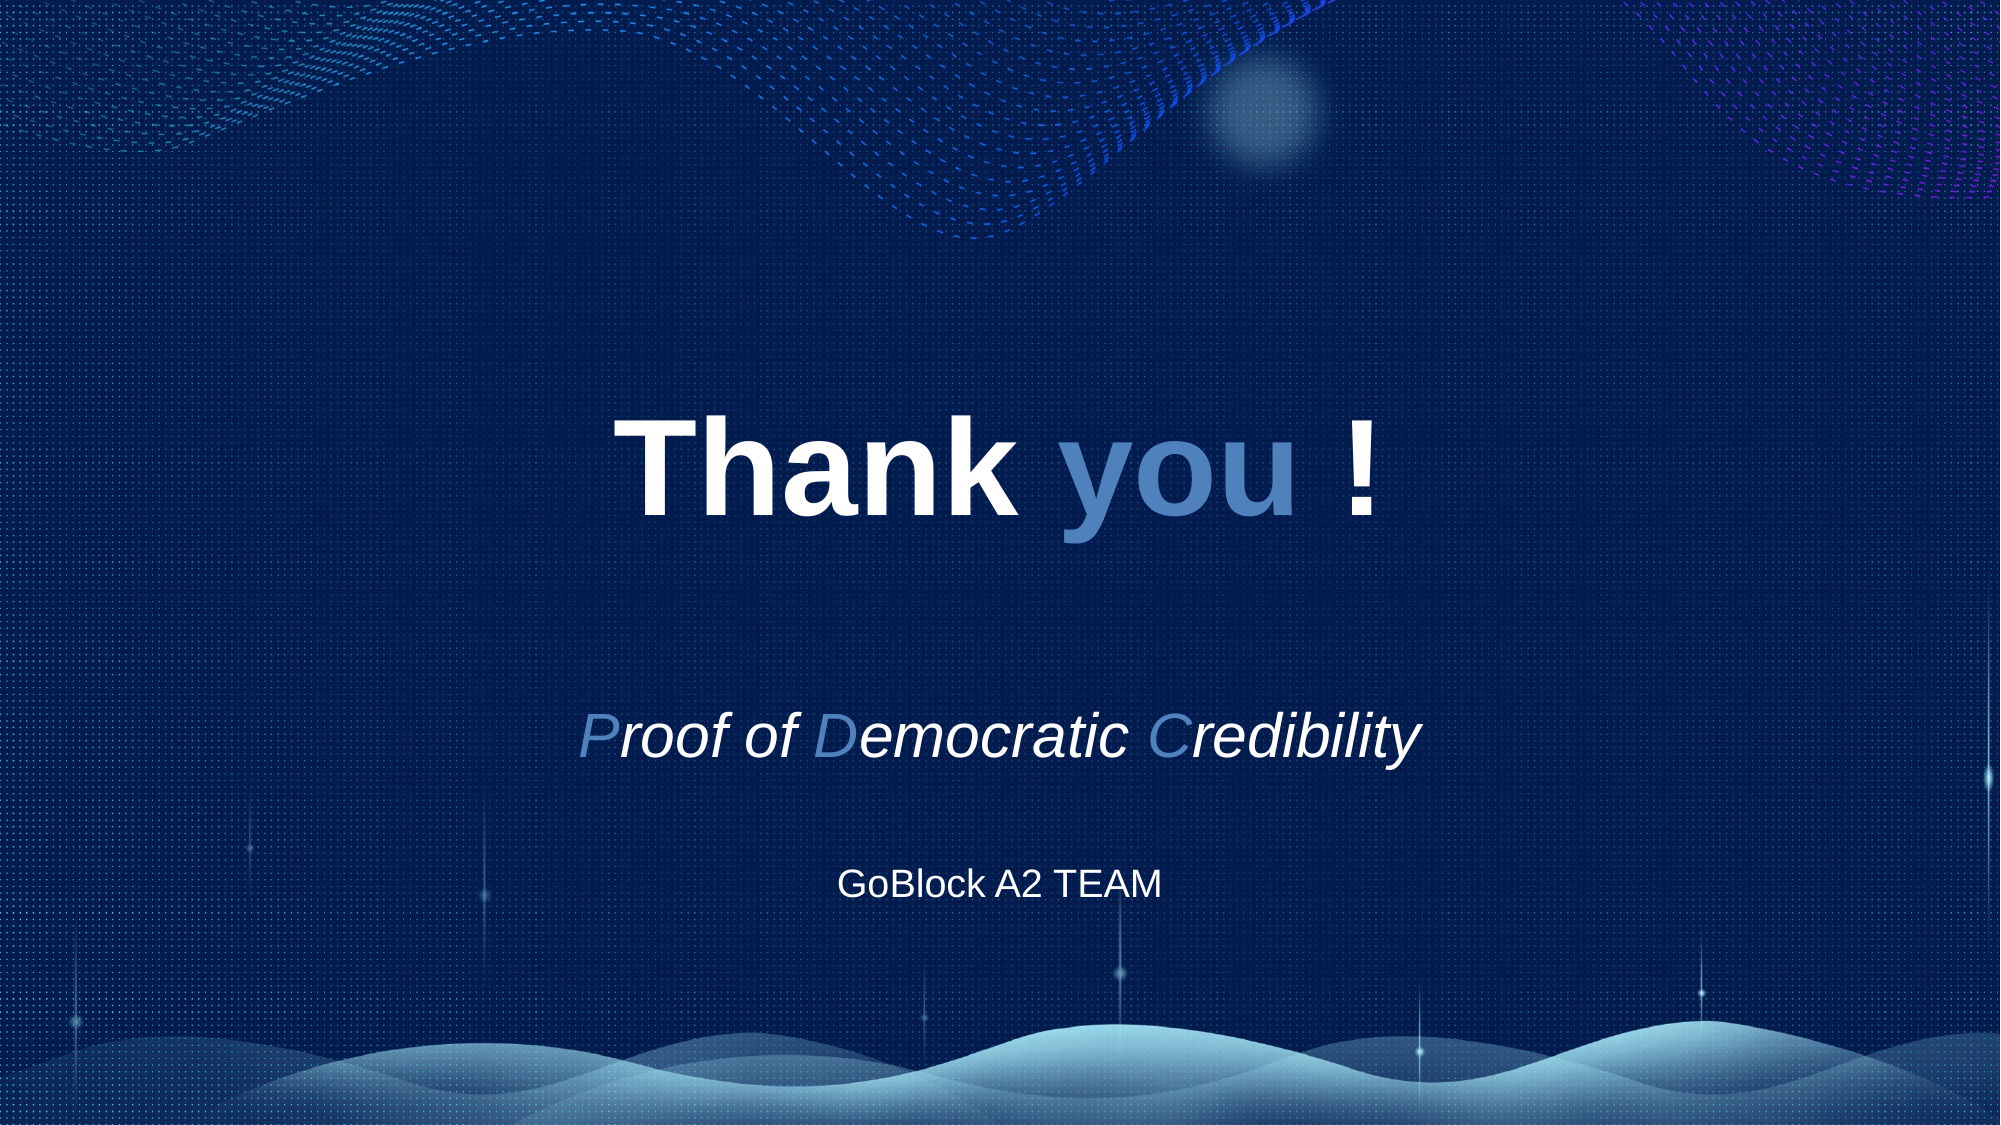

Thank you !
Proof of Democratic Credibility
GoBlock A2 TEAM